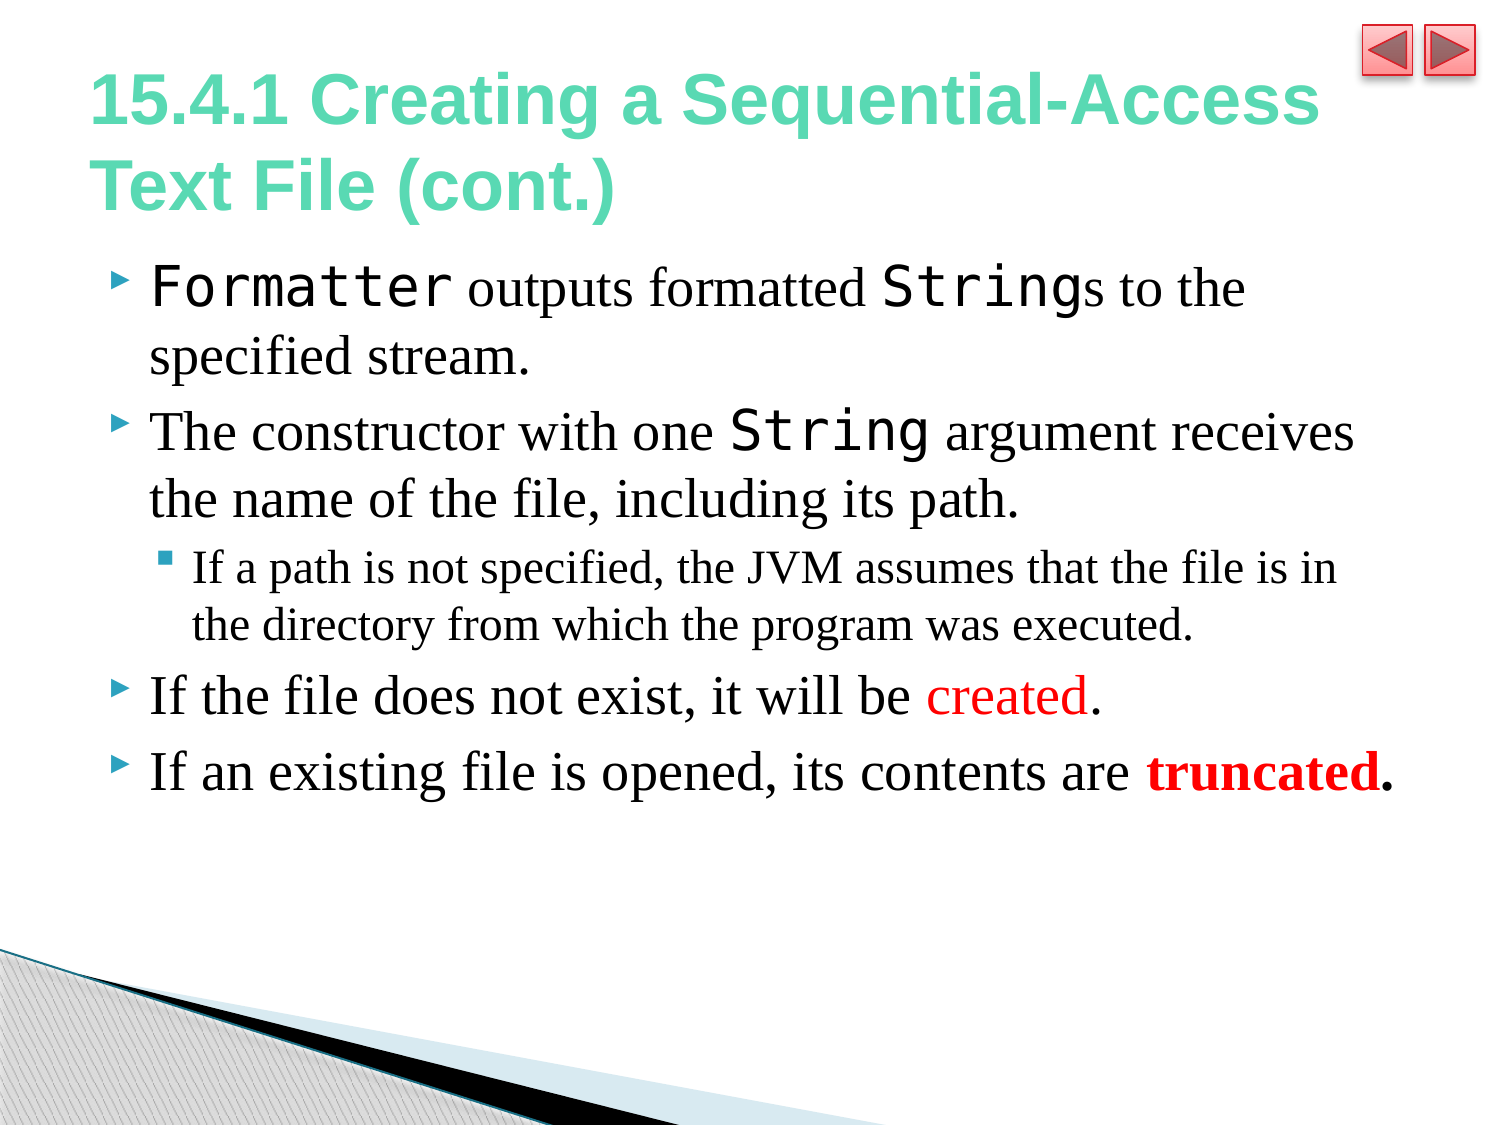

# 15.4.1 Creating a Sequential-Access Text File (cont.)
Formatter outputs formatted Strings to the specified stream.
The constructor with one String argument receives the name of the file, including its path.
If a path is not specified, the JVM assumes that the file is in the directory from which the program was executed.
If the file does not exist, it will be created.
If an existing file is opened, its contents are truncated.